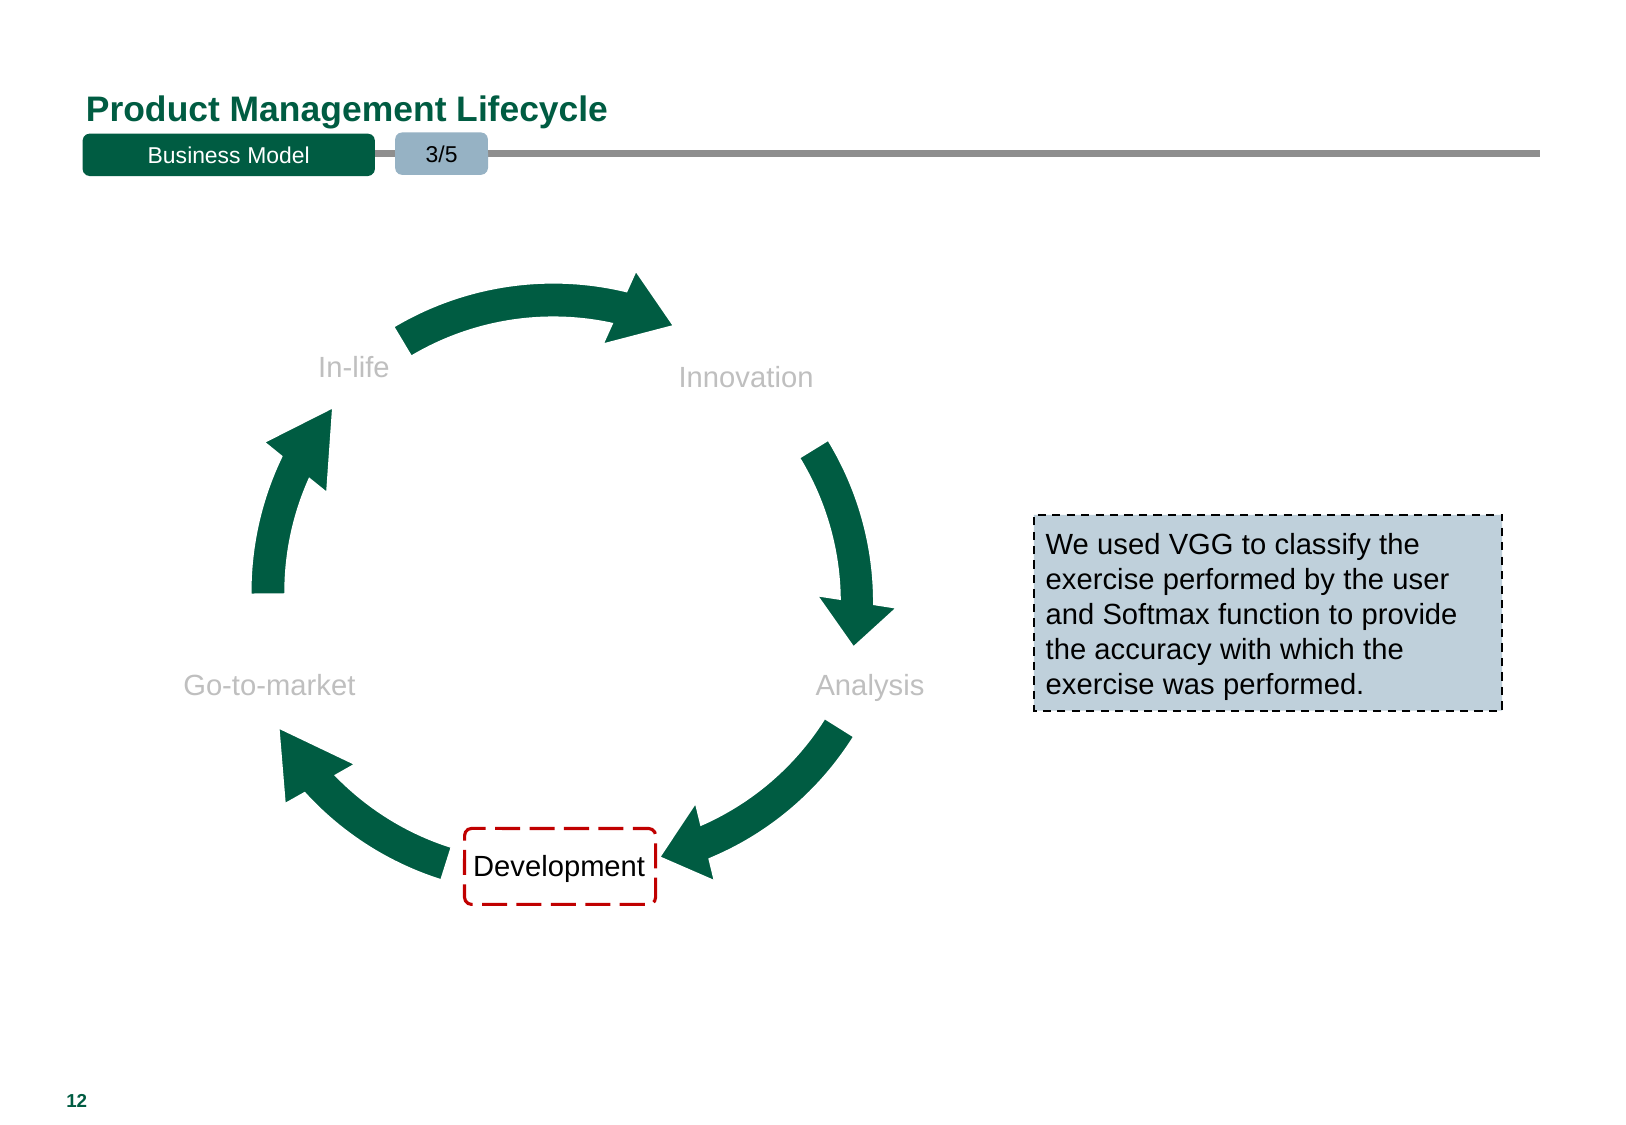

# Product Management Lifecycle
3/5
Business Model

In-life
Innovation

Go-to-market
Analysis
Development

We used VGG to classify the exercise performed by the user and Softmax function to provide the accuracy with which the exercise was performed.